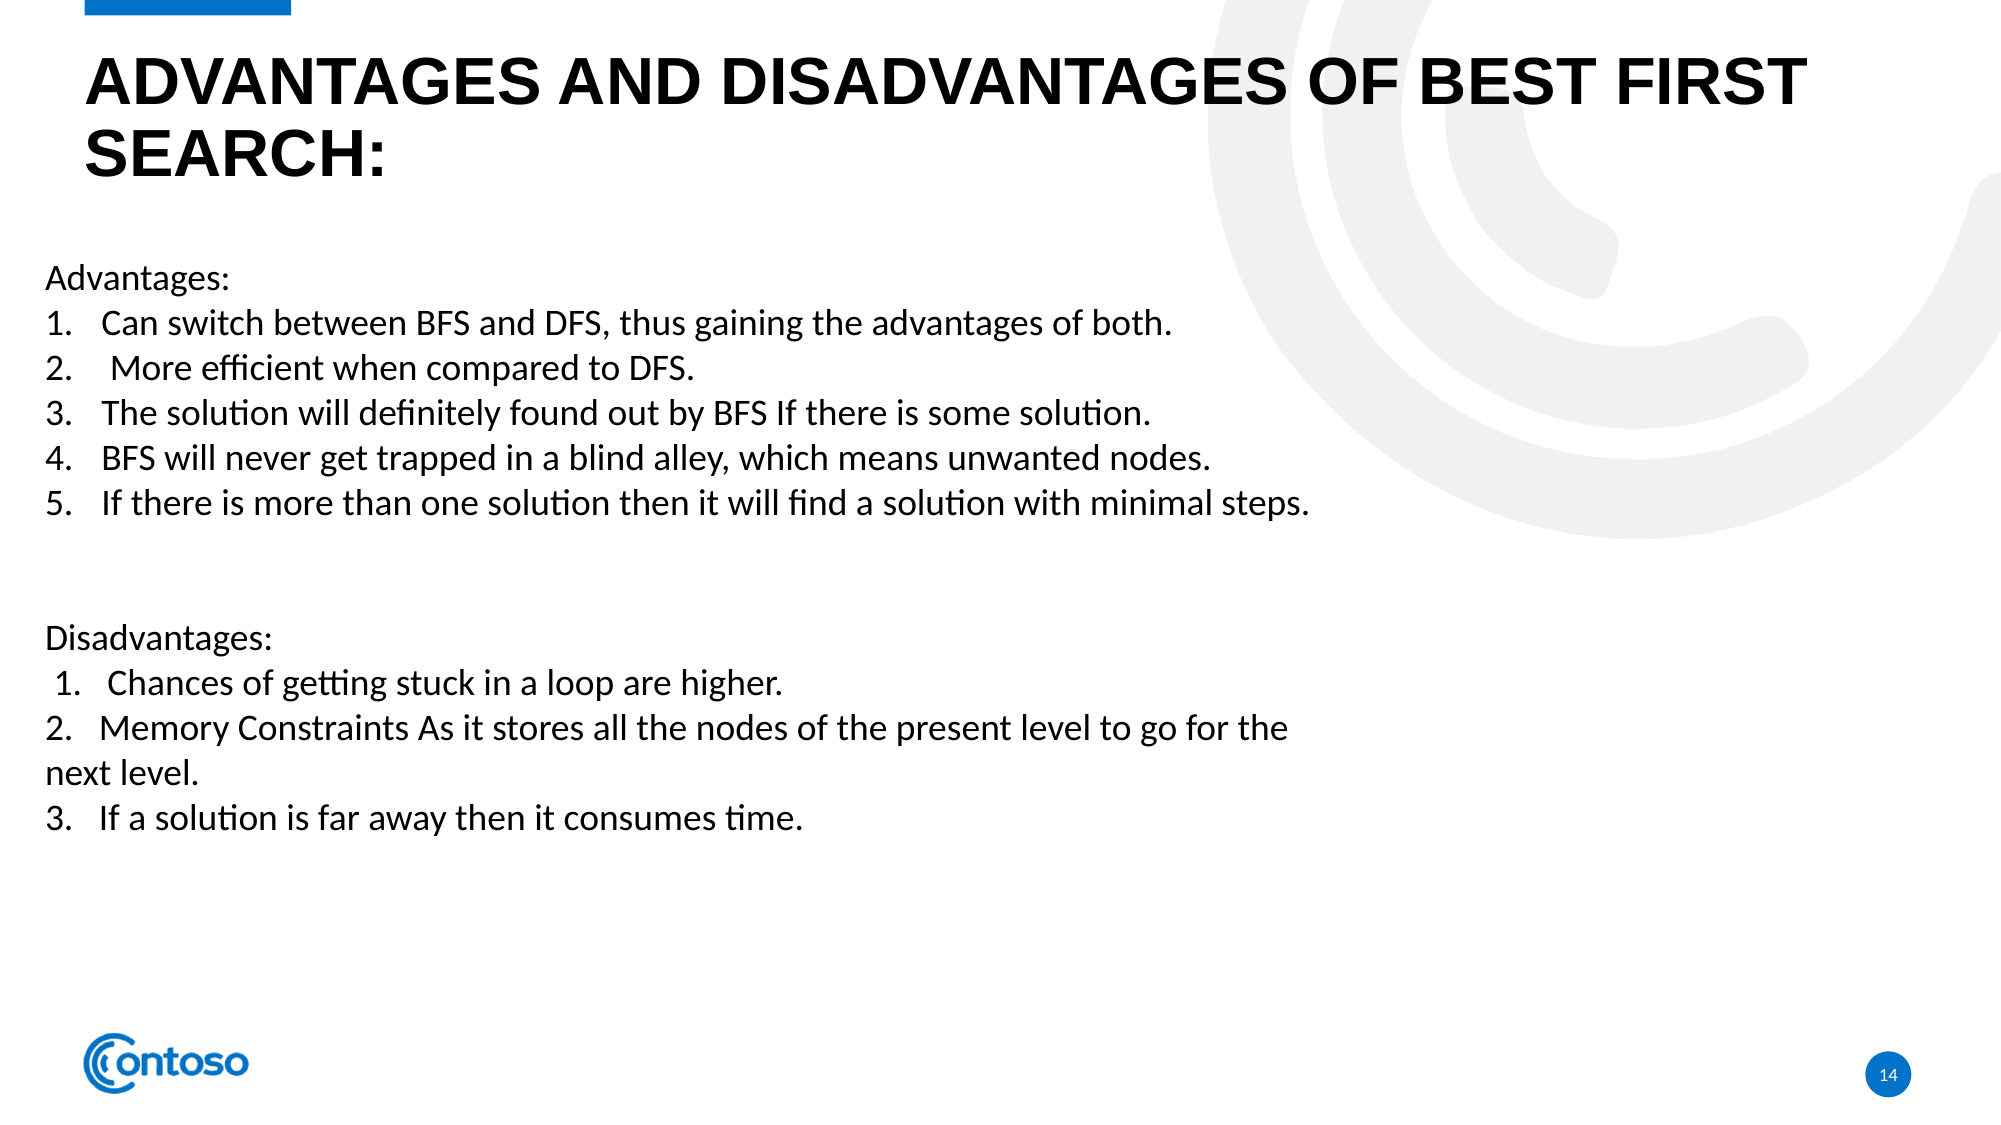

# Advantages and Disadvantages of Best First Search:
Advantages:
Can switch between BFS and DFS, thus gaining the advantages of both.
 More efficient when compared to DFS.
The solution will definitely found out by BFS If there is some solution.
BFS will never get trapped in a blind alley, which means unwanted nodes.
If there is more than one solution then it will find a solution with minimal steps.

Disadvantages:
 1.   Chances of getting stuck in a loop are higher.
2.   Memory Constraints As it stores all the nodes of the present level to go for the next level.
3.   If a solution is far away then it consumes time.
14